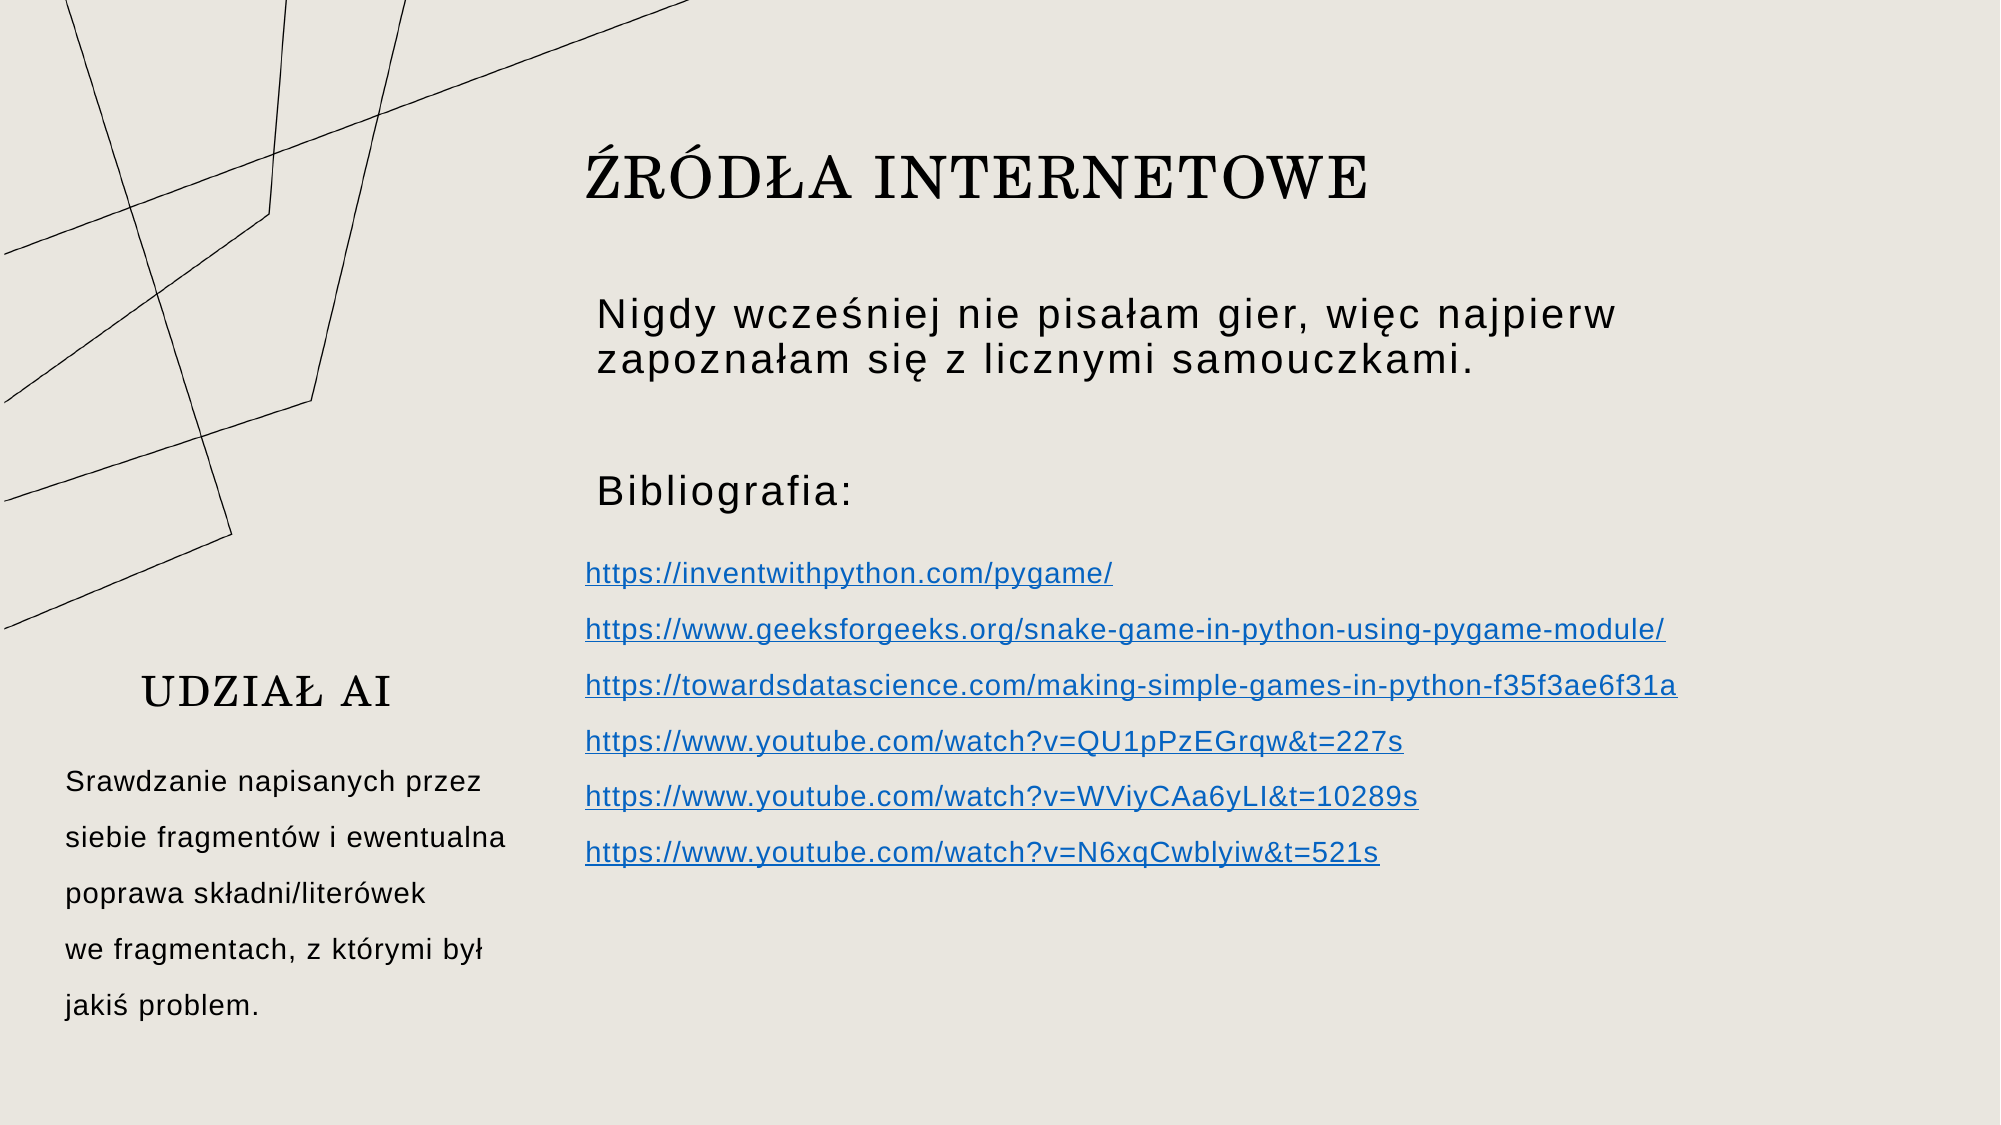

# źródła internetowe
Nigdy wcześniej nie pisałam gier, więc najpierw zapoznałam się z licznymi samouczkami.

Bibliografia:
https://inventwithpython.com/pygame/
https://www.geeksforgeeks.org/snake-game-in-python-using-pygame-module/
https://towardsdatascience.com/making-simple-games-in-python-f35f3ae6f31a
https://www.youtube.com/watch?v=QU1pPzEGrqw&t=227s
https://www.youtube.com/watch?v=WViyCAa6yLI&t=10289s
https://www.youtube.com/watch?v=N6xqCwblyiw&t=521s

UDZIAŁ AI
Srawdzanie napisanych przez
siebie fragmentów i ewentualna
poprawa składni/literówek
we fragmentach, z którymi był
jakiś problem.